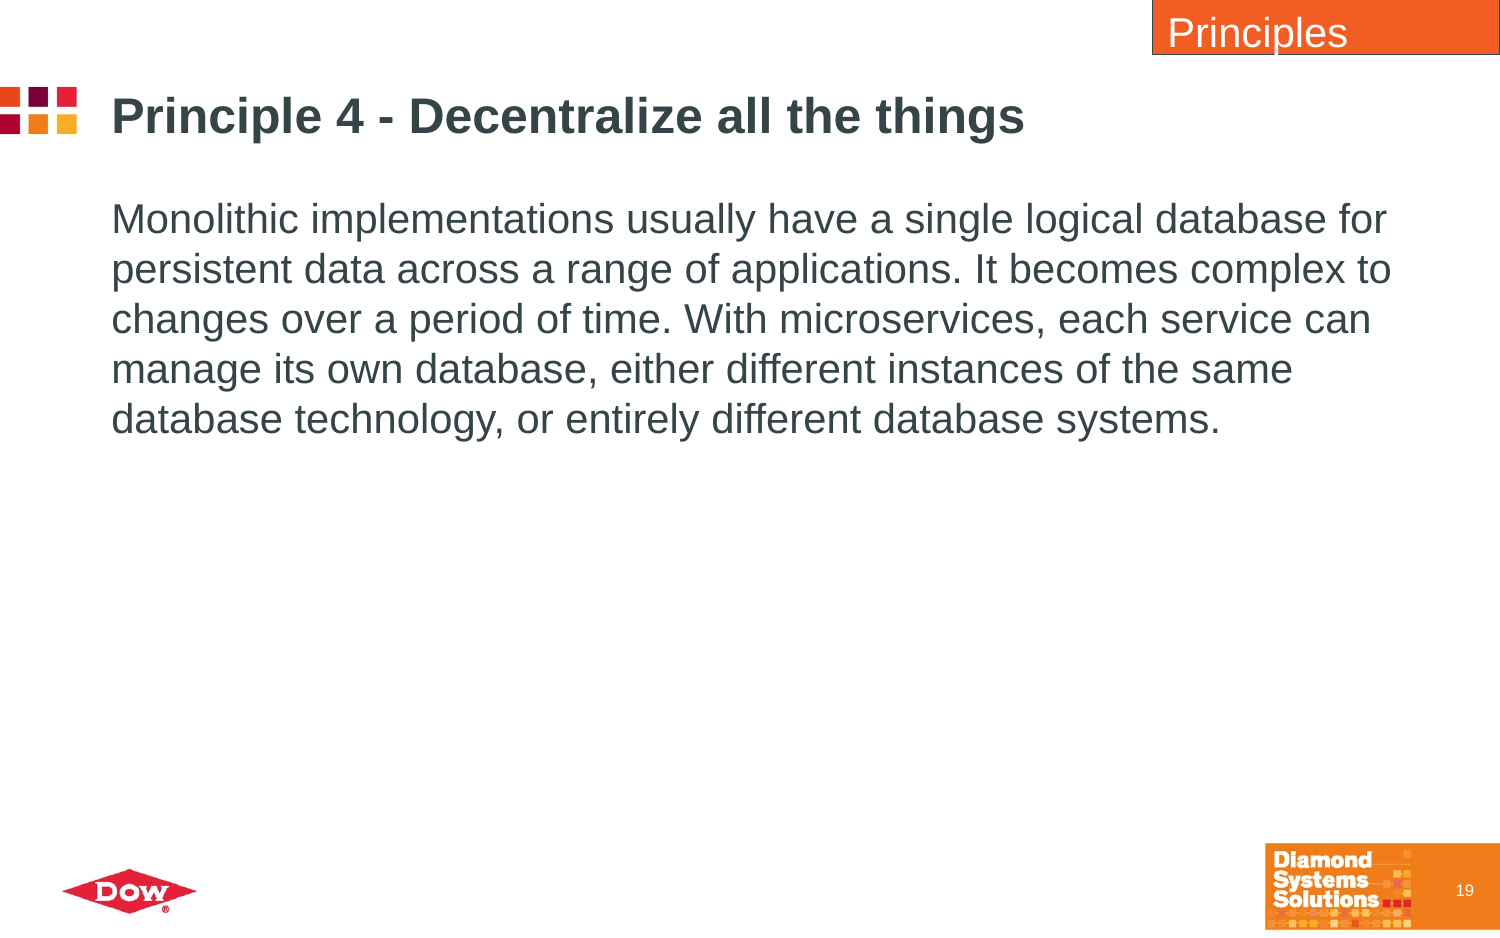

Principles
# Principle 4 - Decentralize all the things
Monolithic implementations usually have a single logical database for persistent data across a range of applications. It becomes complex to changes over a period of time. With microservices, each service can manage its own database, either different instances of the same database technology, or entirely different database systems.

19